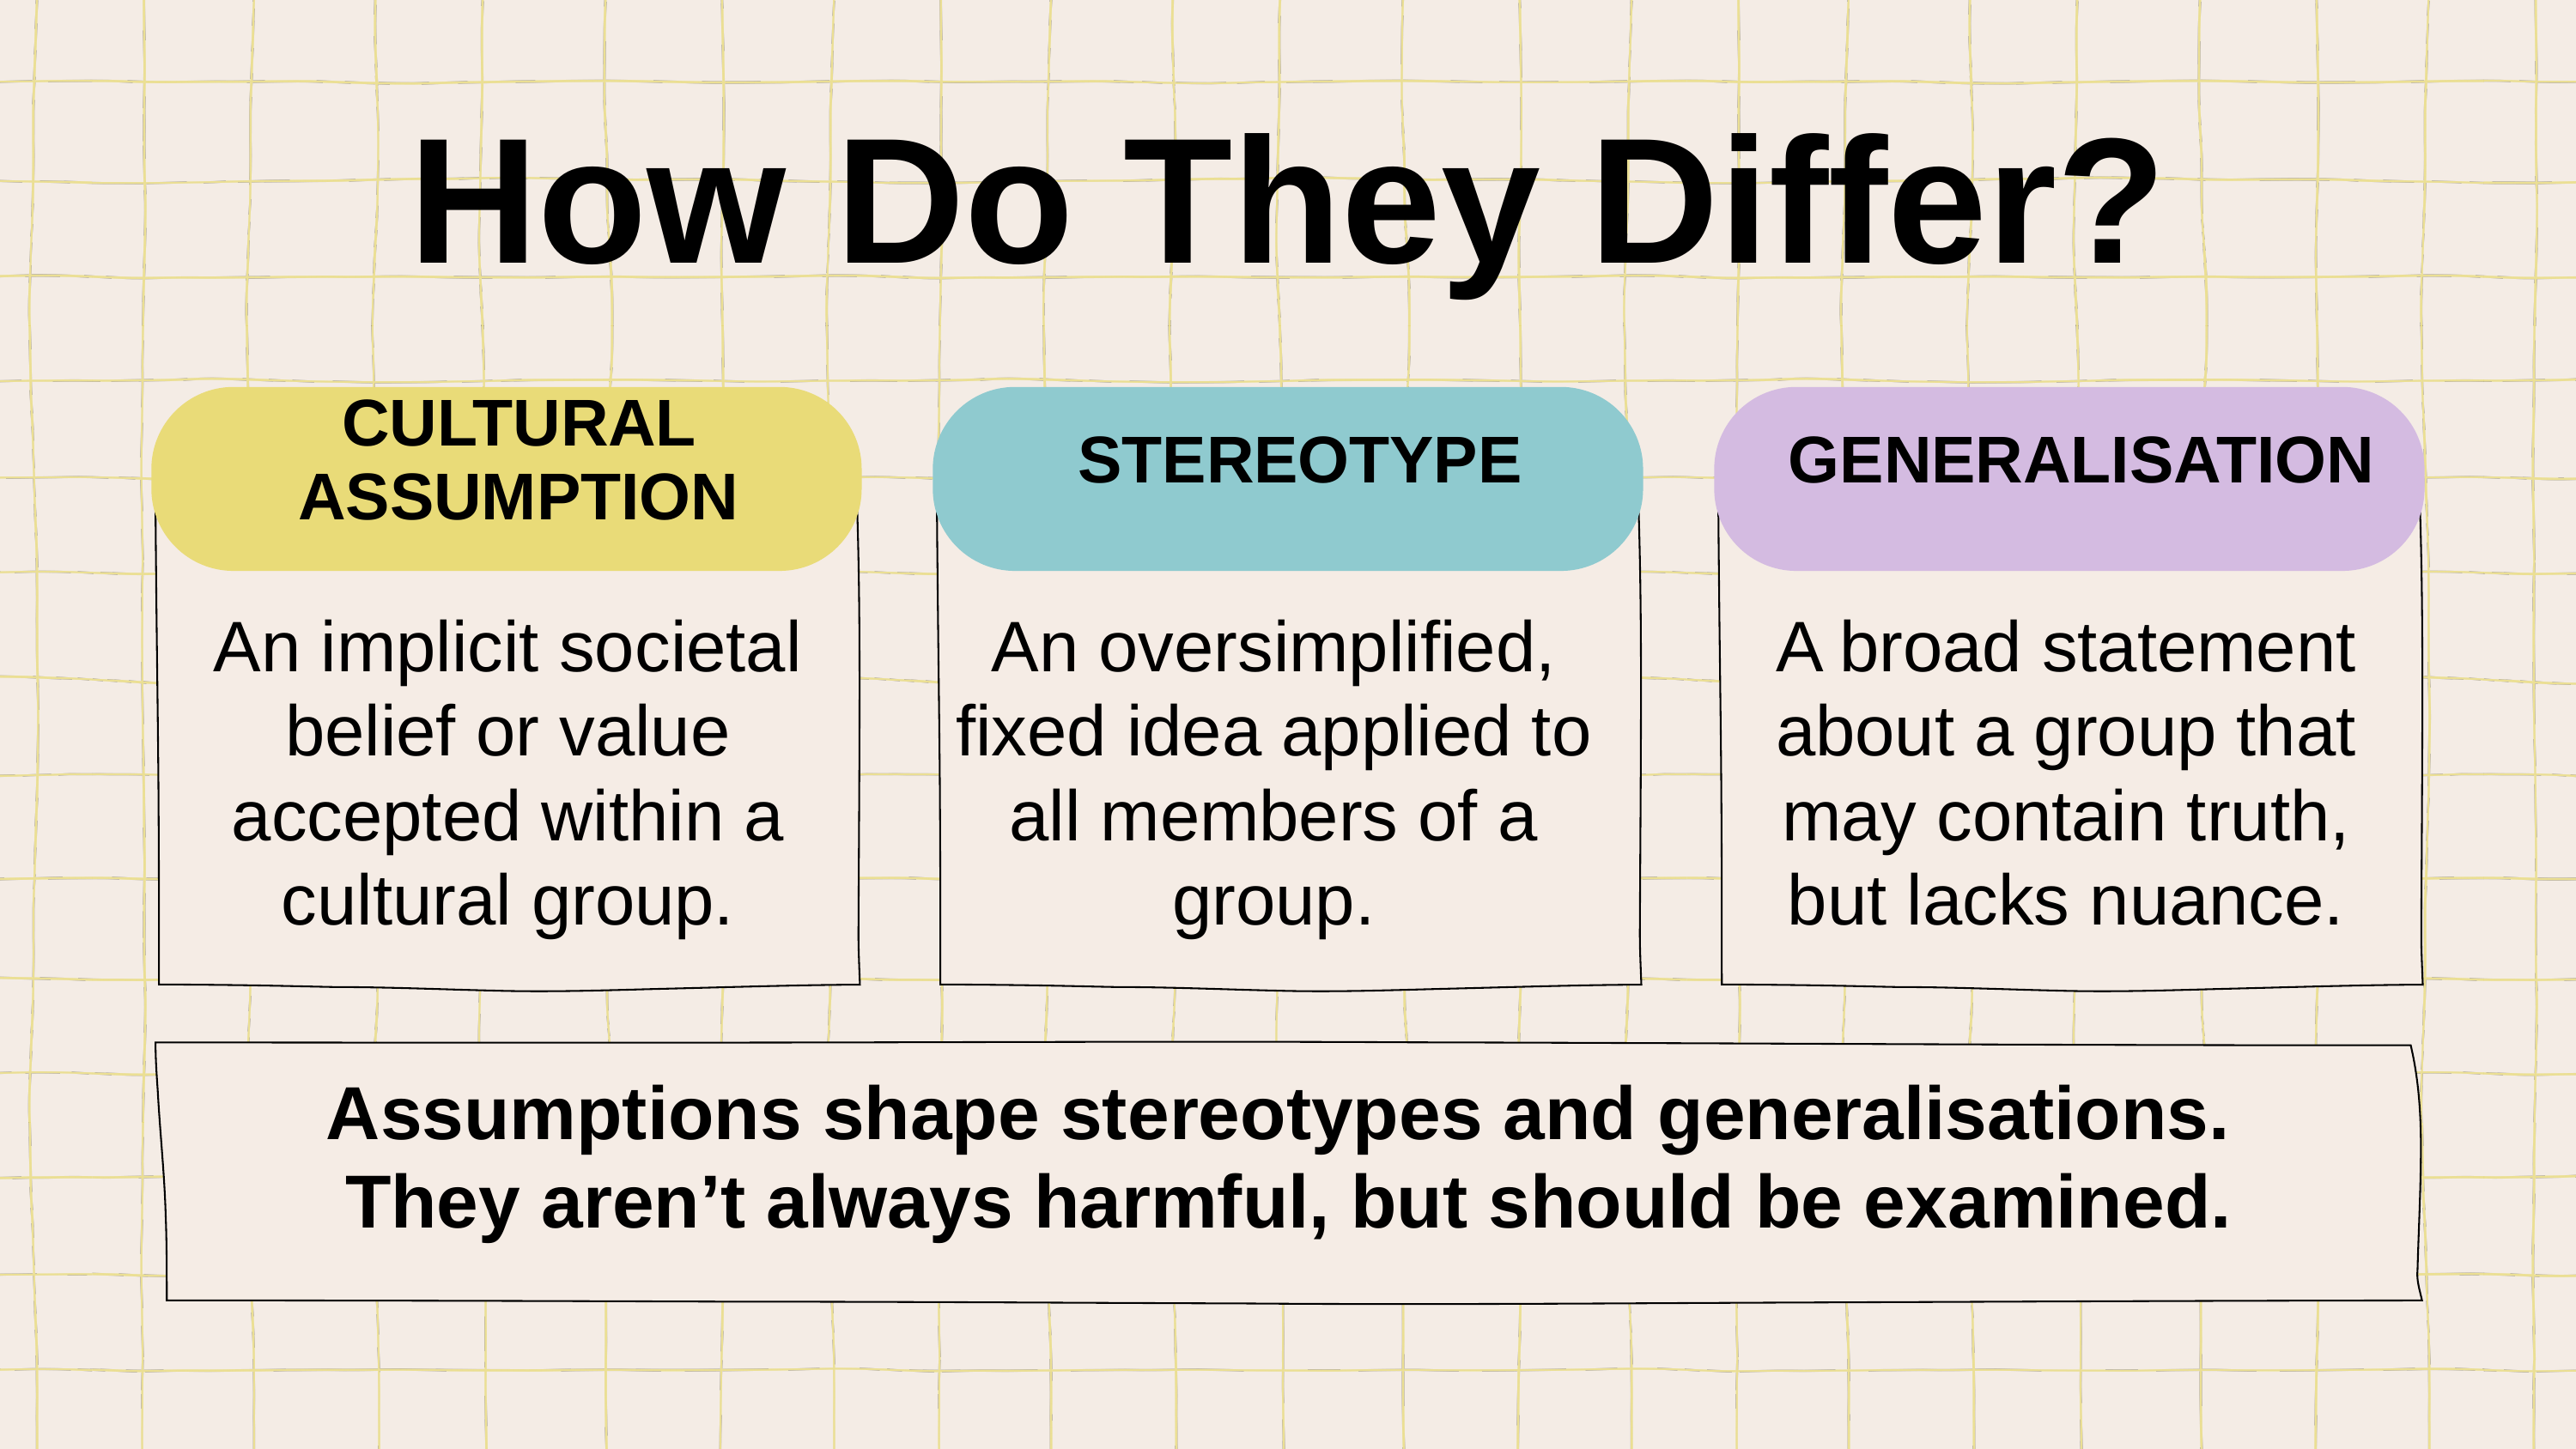

How Do They Differ?
CULTURAL ASSUMPTION

STEREOTYPE
GENERALISATION

An implicit societal belief or value accepted within a cultural group.
An oversimplified, fixed idea applied to all members of a group.
A broad statement about a group that may contain truth, but lacks nuance.

Assumptions shape stereotypes and generalisations.
They aren’t always harmful, but should be examined.